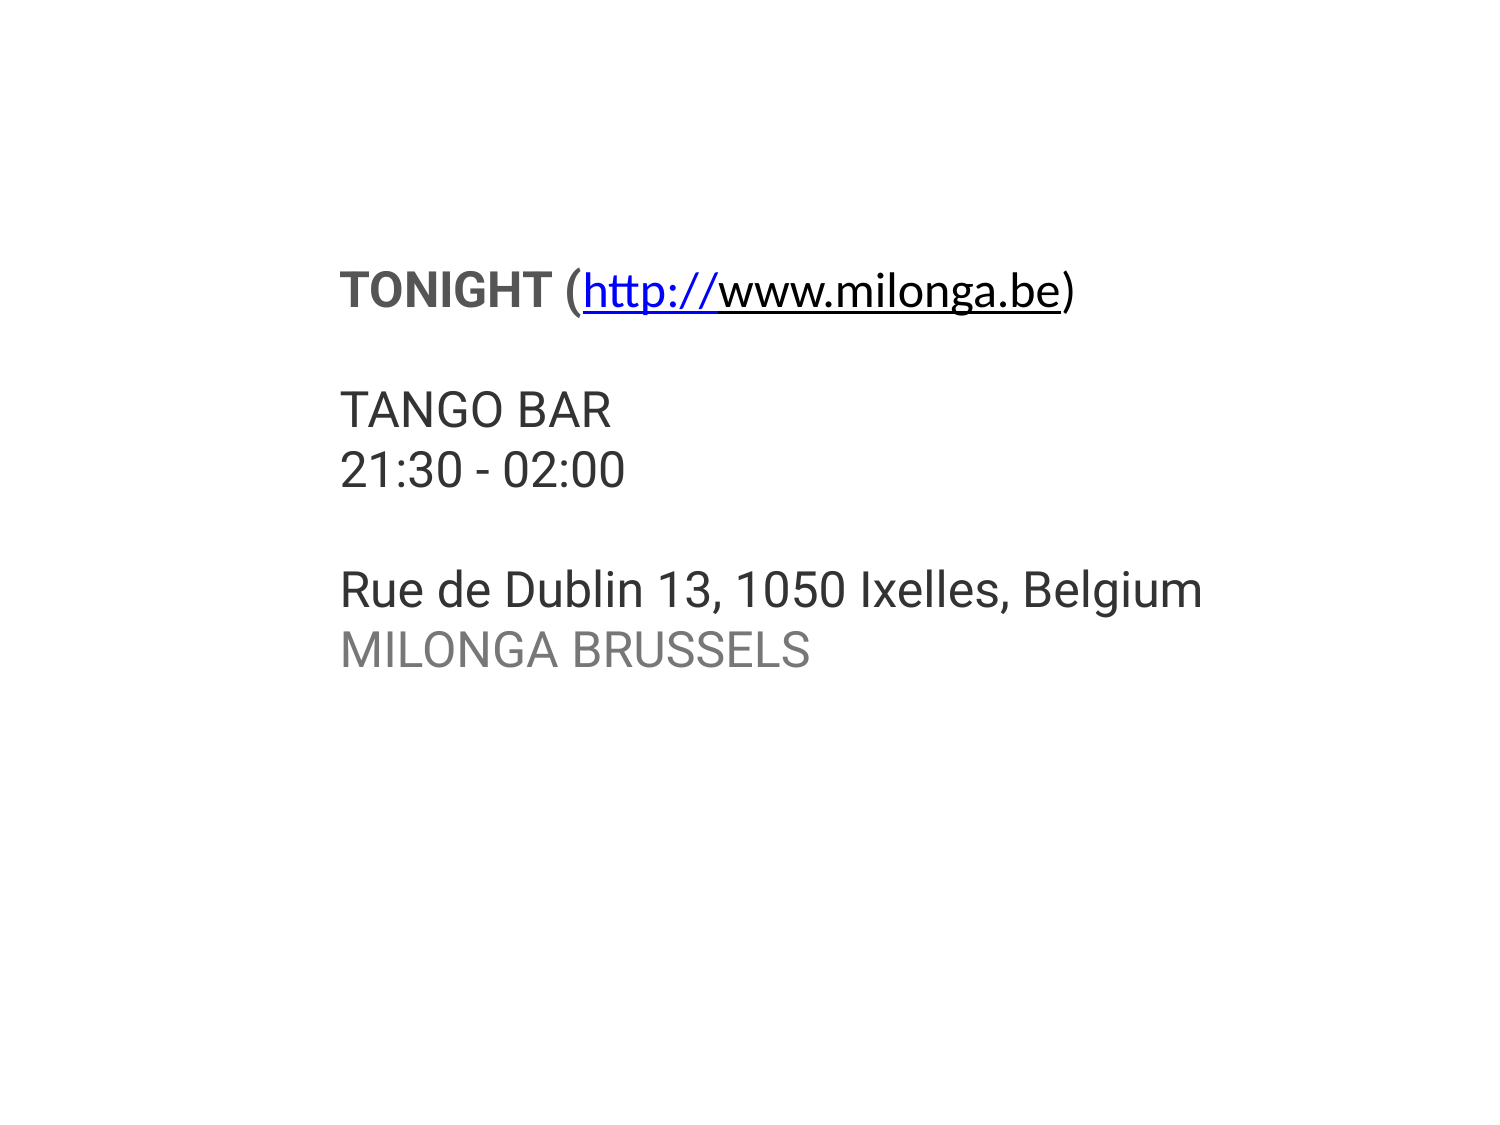

Tonight (http://www.milonga.be)

TANGO BAR
21:30 - 02:00
Rue de Dublin 13, 1050 Ixelles, Belgium
MILONGA BRUSSELS